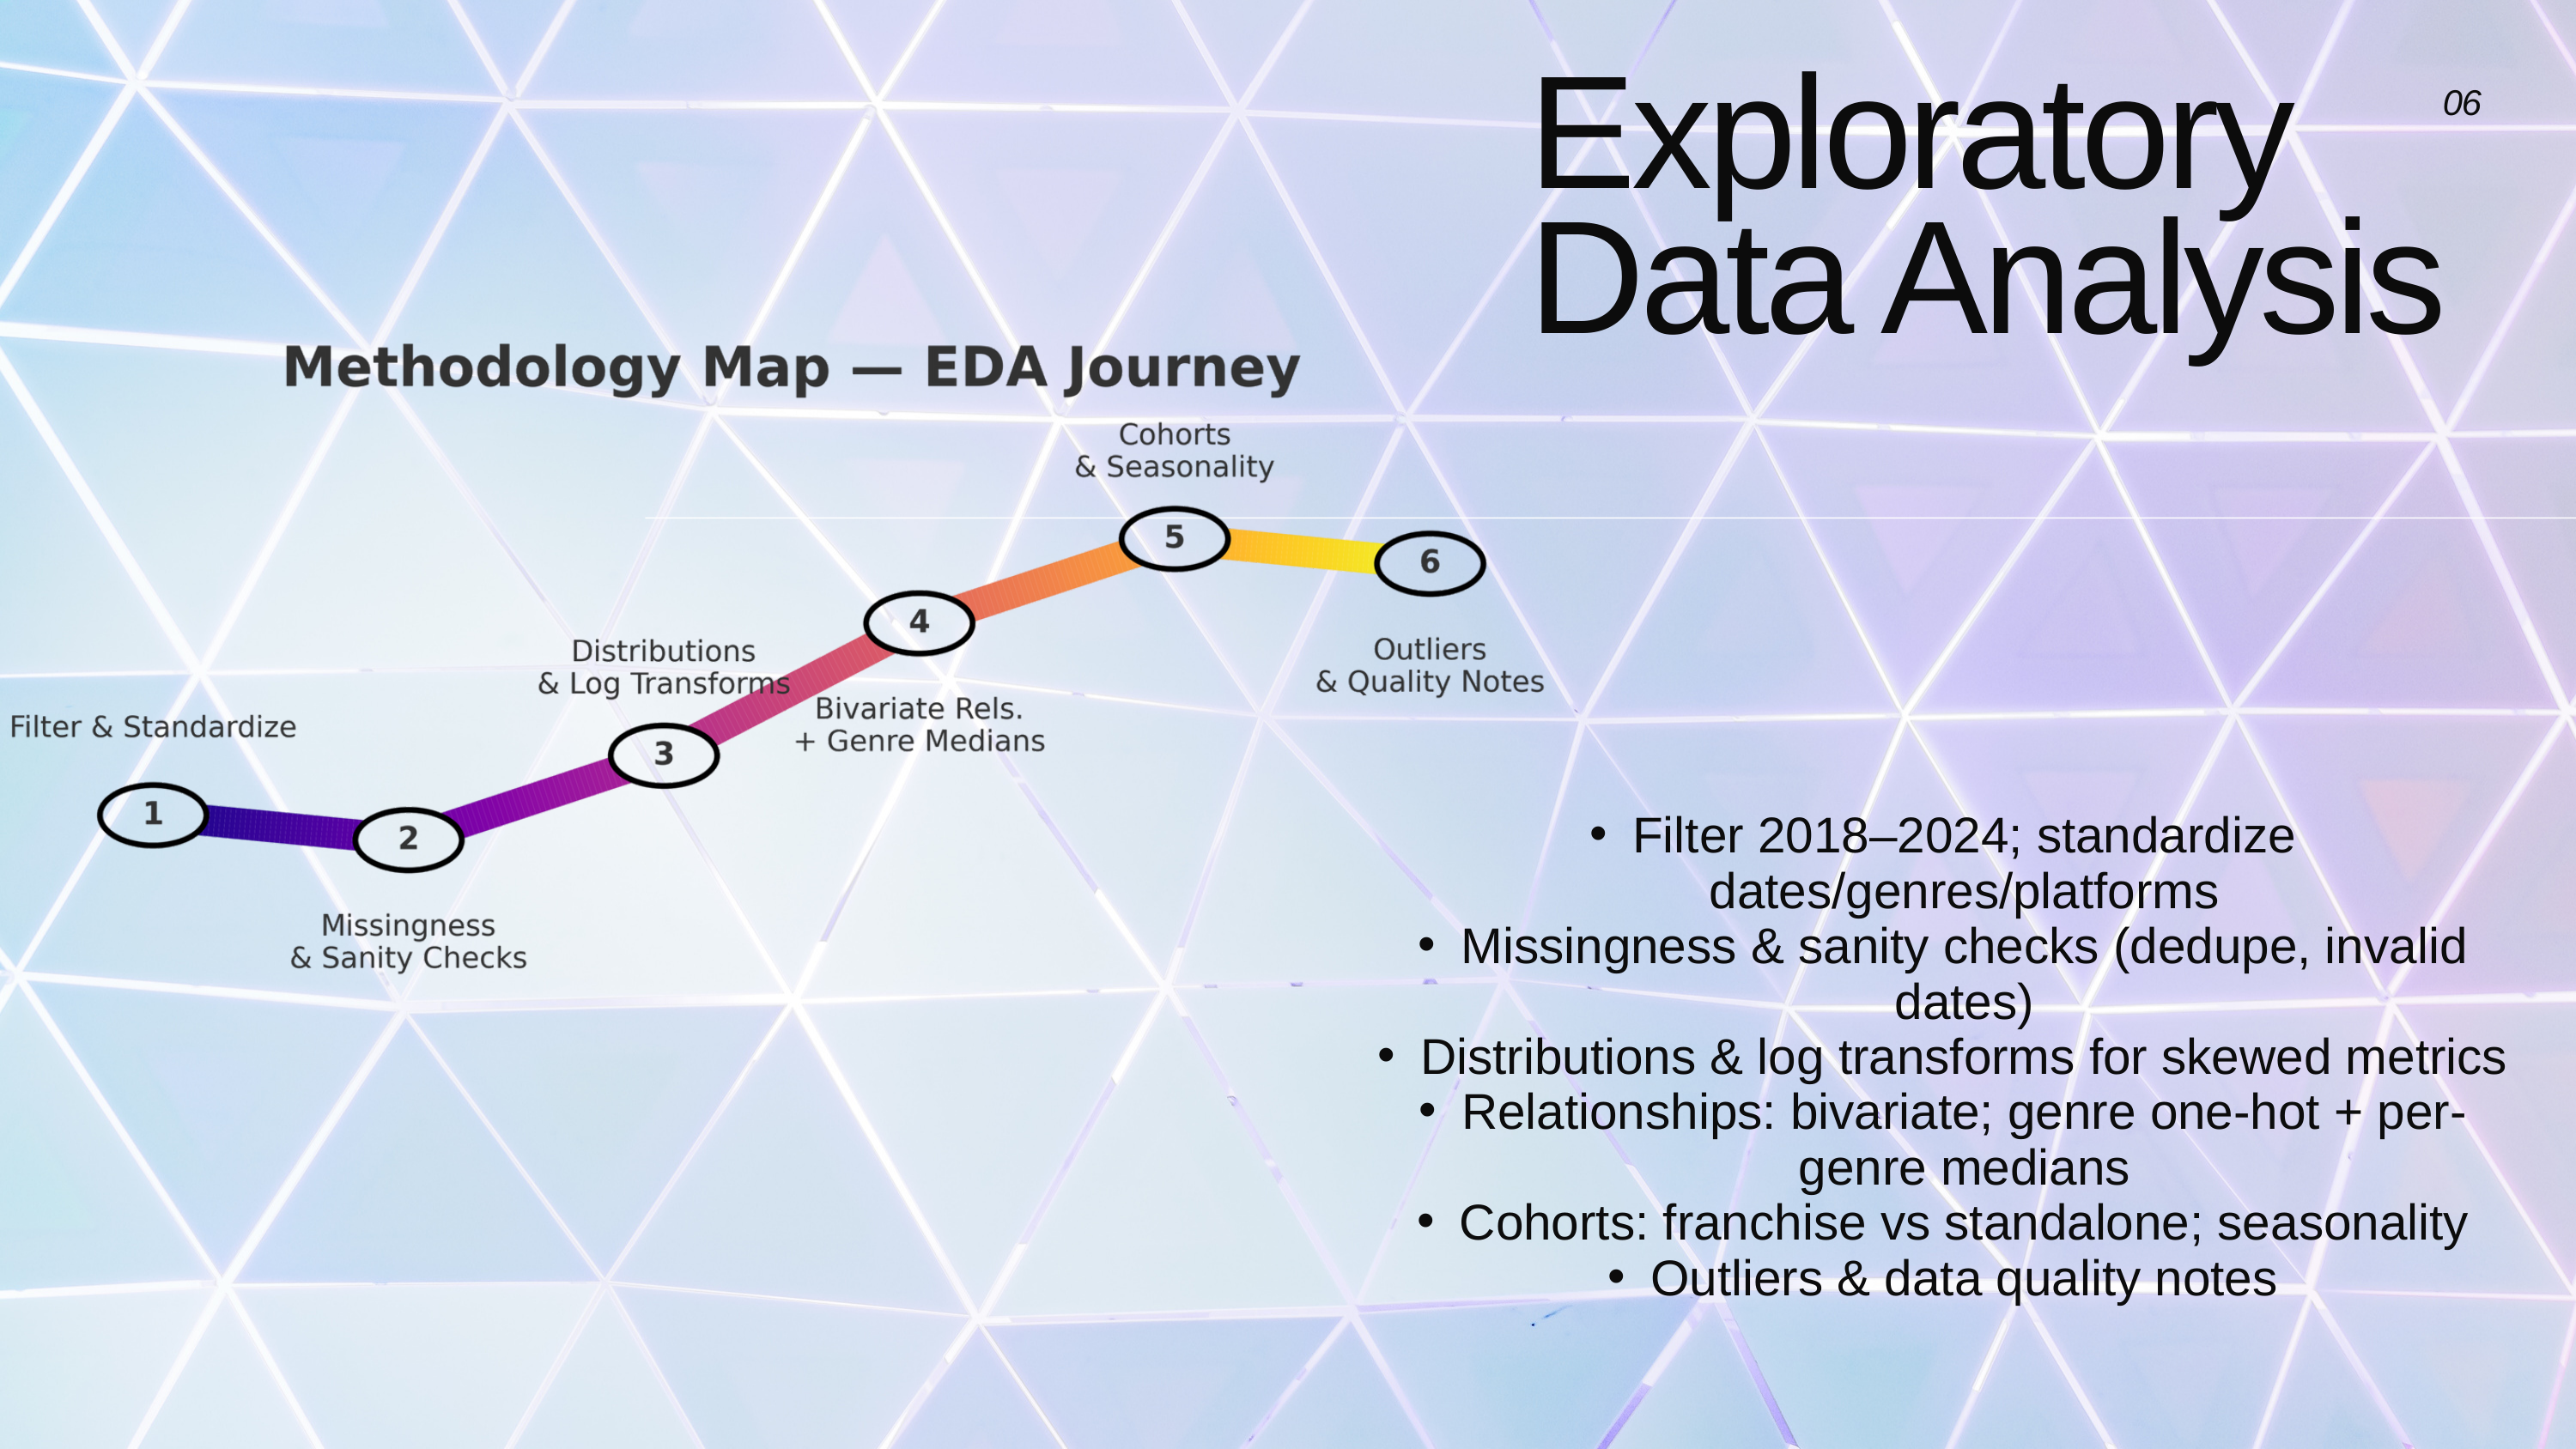

Exploratory Data Analysis
06

Filter 2018–2024; standardize dates/genres/platforms
Missingness & sanity checks (dedupe, invalid dates)
Distributions & log transforms for skewed metrics
Relationships: bivariate; genre one-hot + per-genre medians
Cohorts: franchise vs standalone; seasonality
Outliers & data quality notes